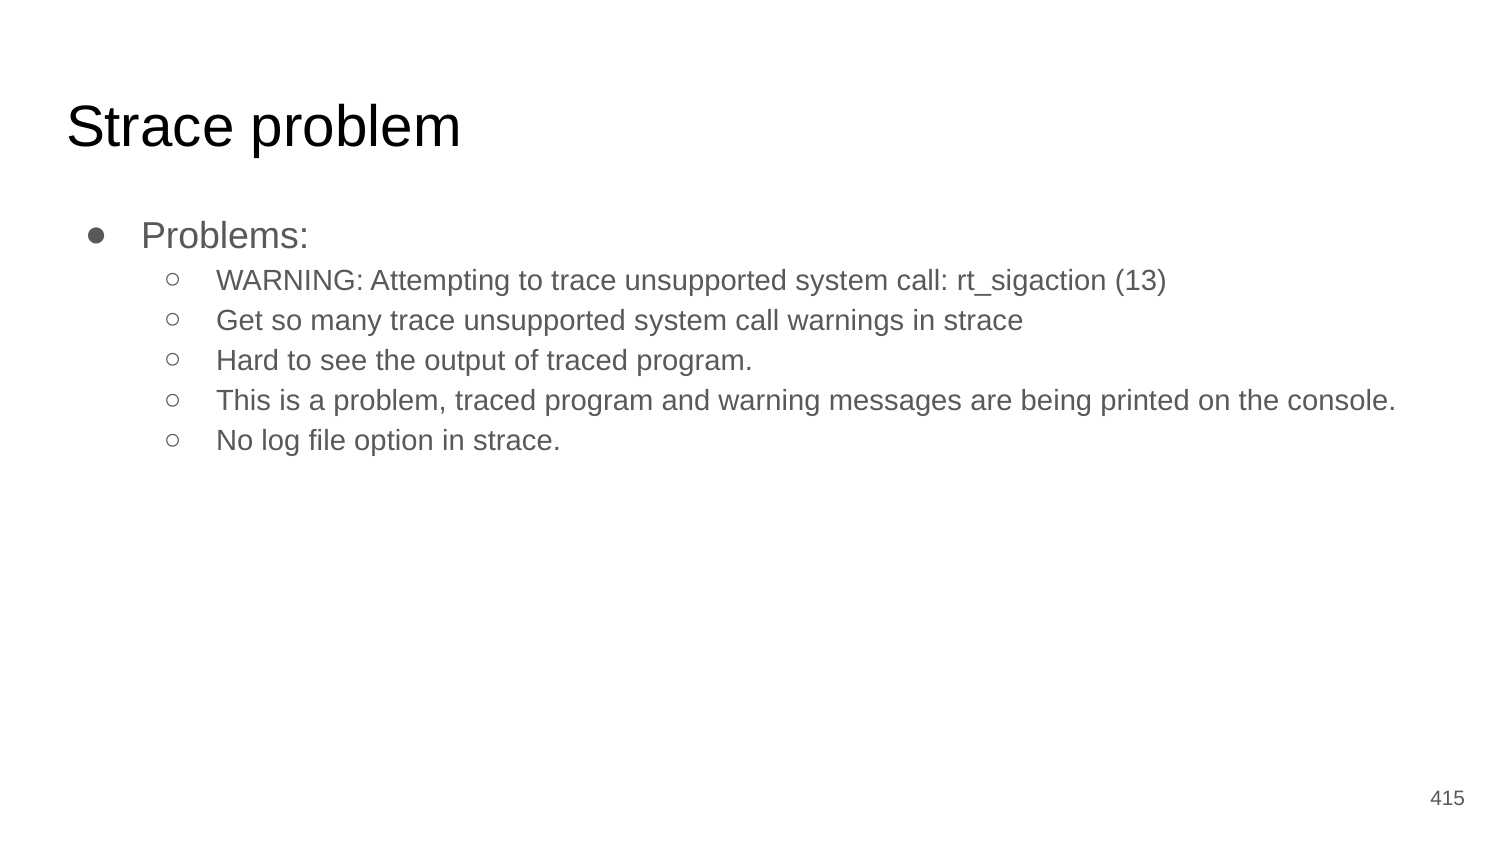

# Strace problem
Problems:
WARNING: Attempting to trace unsupported system call: rt_sigaction (13)
Get so many trace unsupported system call warnings in strace
Hard to see the output of traced program.
This is a problem, traced program and warning messages are being printed on the console.
No log file option in strace.
415